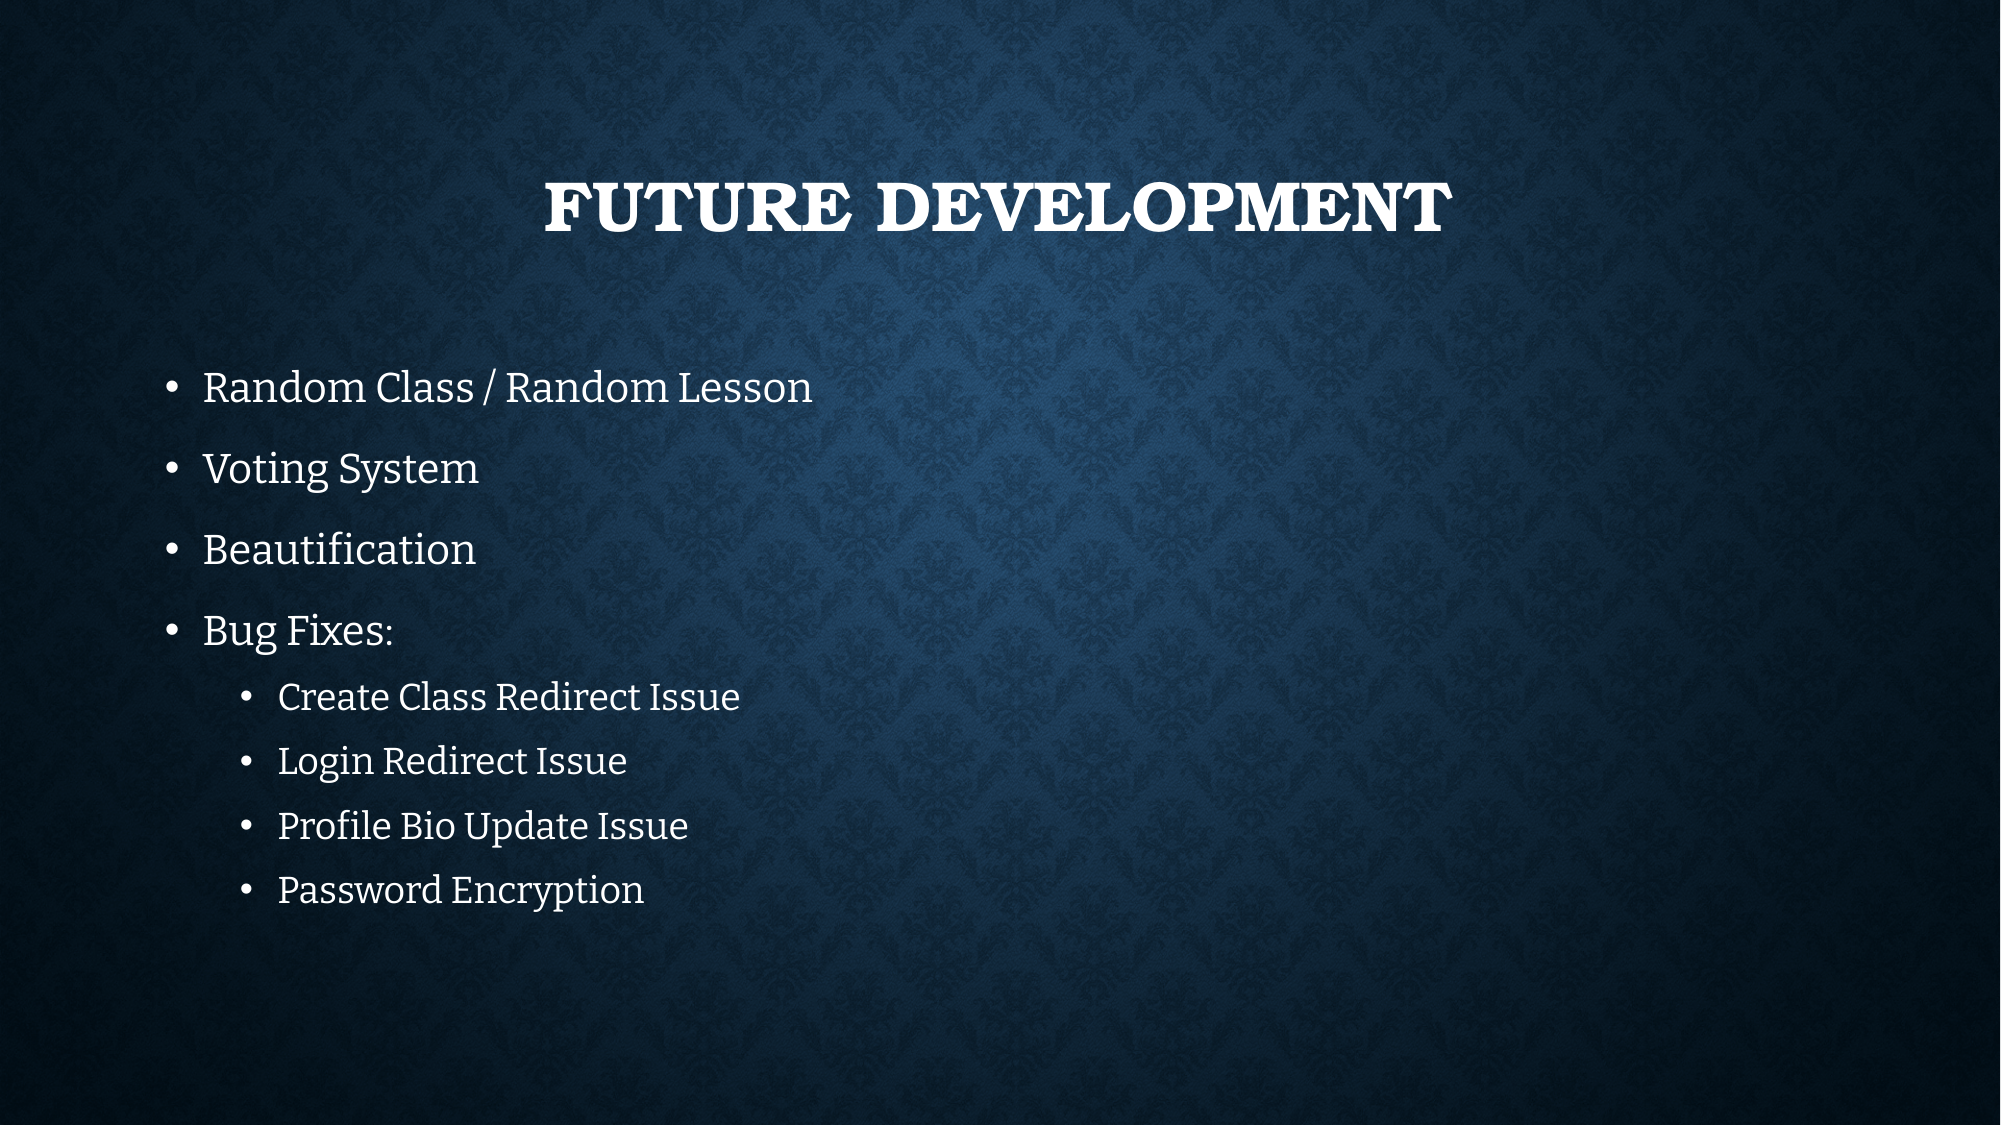

# Future Development
Random Class / Random Lesson
Voting System
Beautification
Bug Fixes:
Create Class Redirect Issue
Login Redirect Issue
Profile Bio Update Issue
Password Encryption